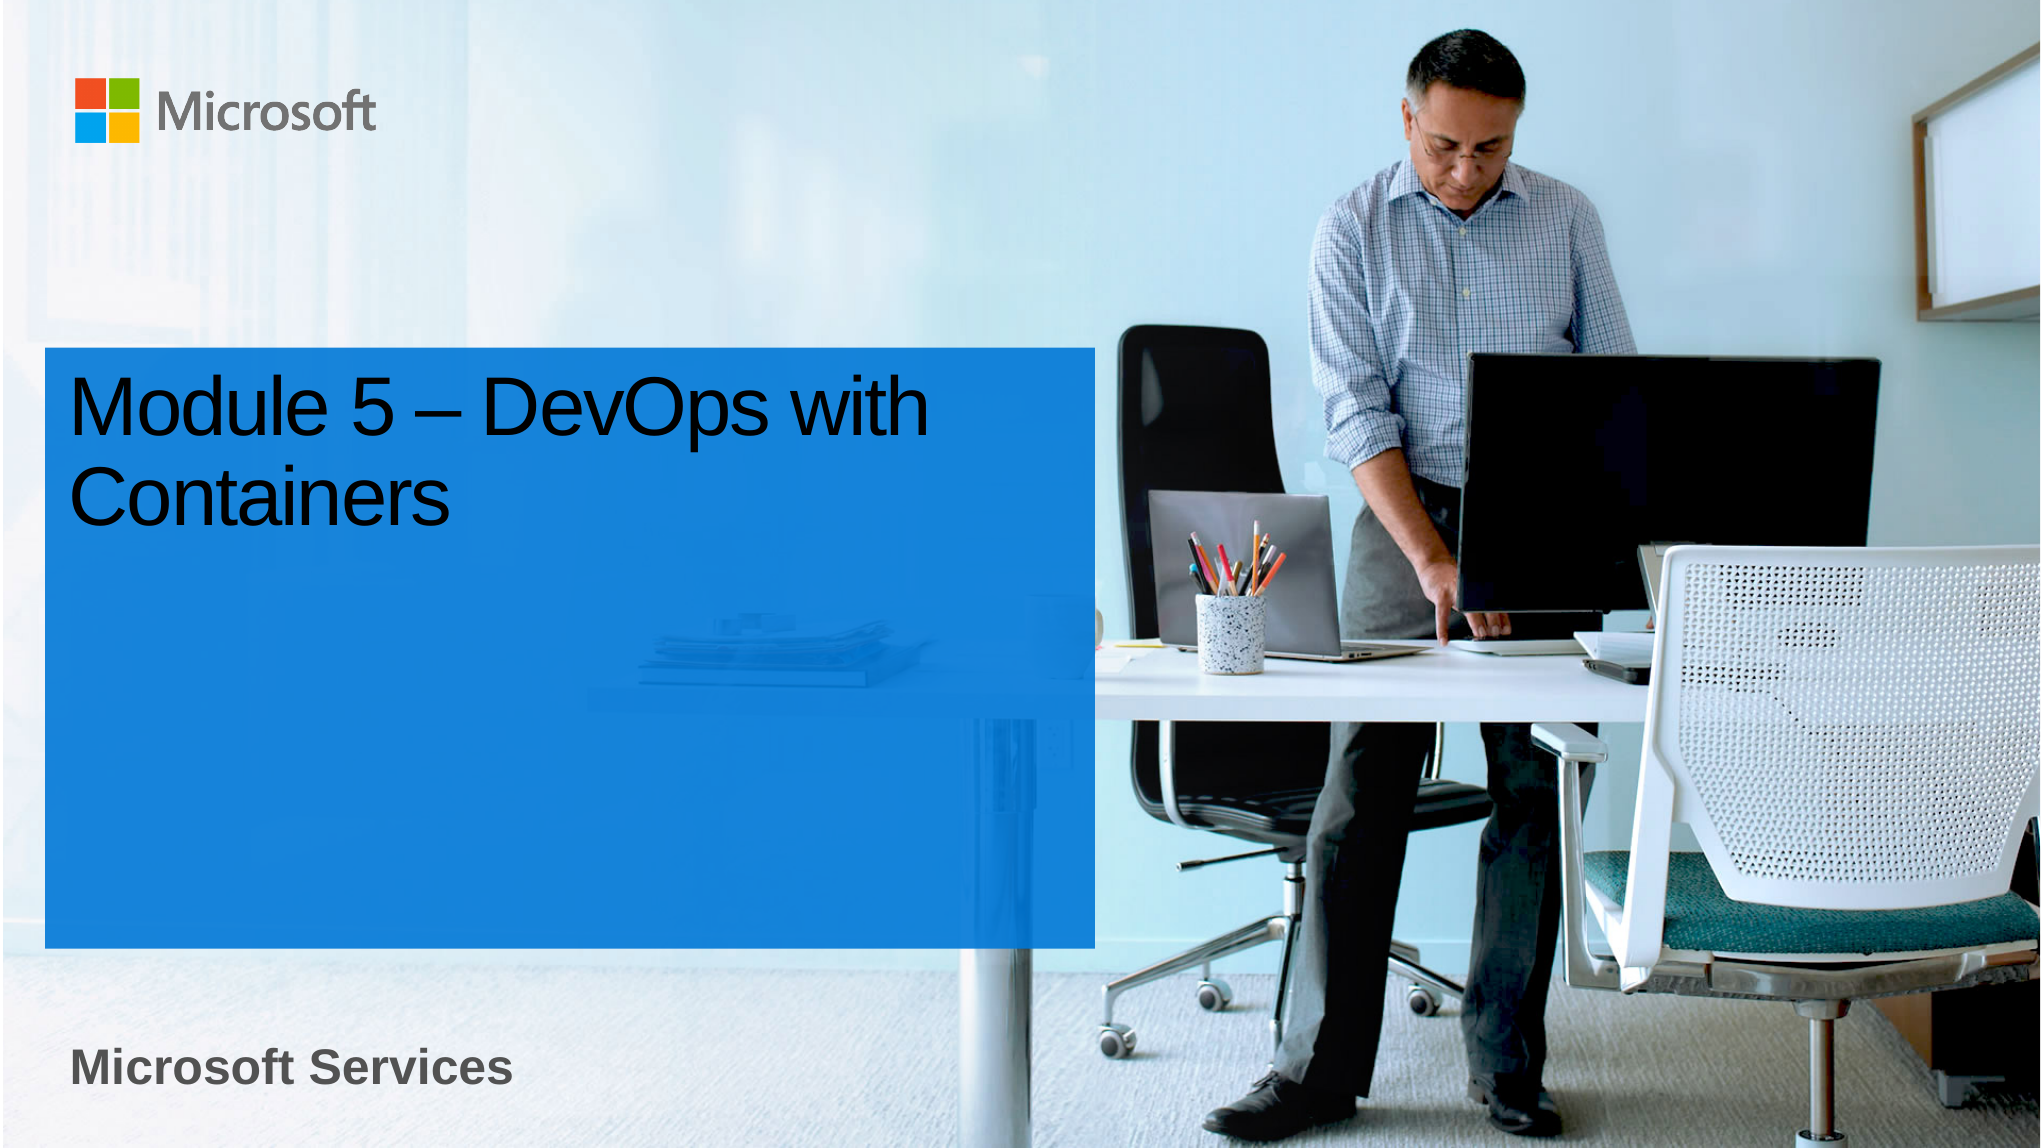

# Module 5 – DevOps with Containers